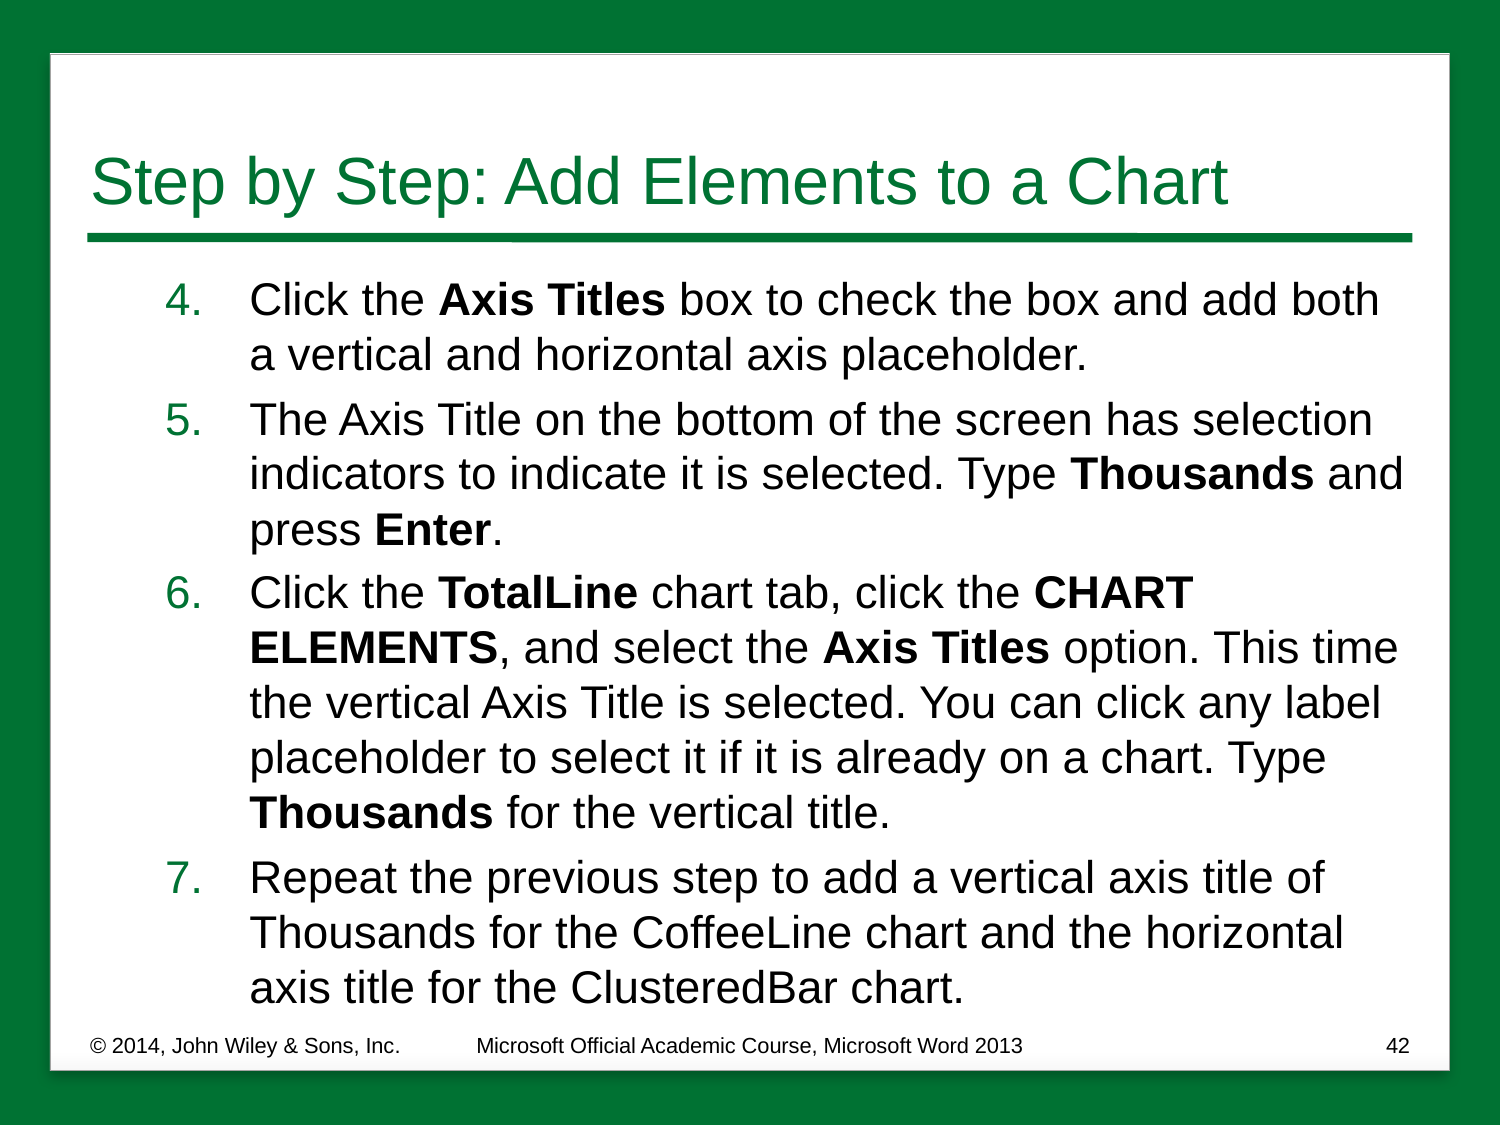

# Step by Step: Add Elements to a Chart
Click the Axis Titles box to check the box and add both a vertical and horizontal axis placeholder.
The Axis Title on the bottom of the screen has selection indicators to indicate it is selected. Type Thousands and press Enter.
Click the TotalLine chart tab, click the CHART ELEMENTS, and select the Axis Titles option. This time the vertical Axis Title is selected. You can click any label placeholder to select it if it is already on a chart. Type Thousands for the vertical title.
Repeat the previous step to add a vertical axis title of Thousands for the CoffeeLine chart and the horizontal axis title for the ClusteredBar chart.

© 2014, John Wiley & Sons, Inc.
Microsoft Official Academic Course, Microsoft Word 2013
42